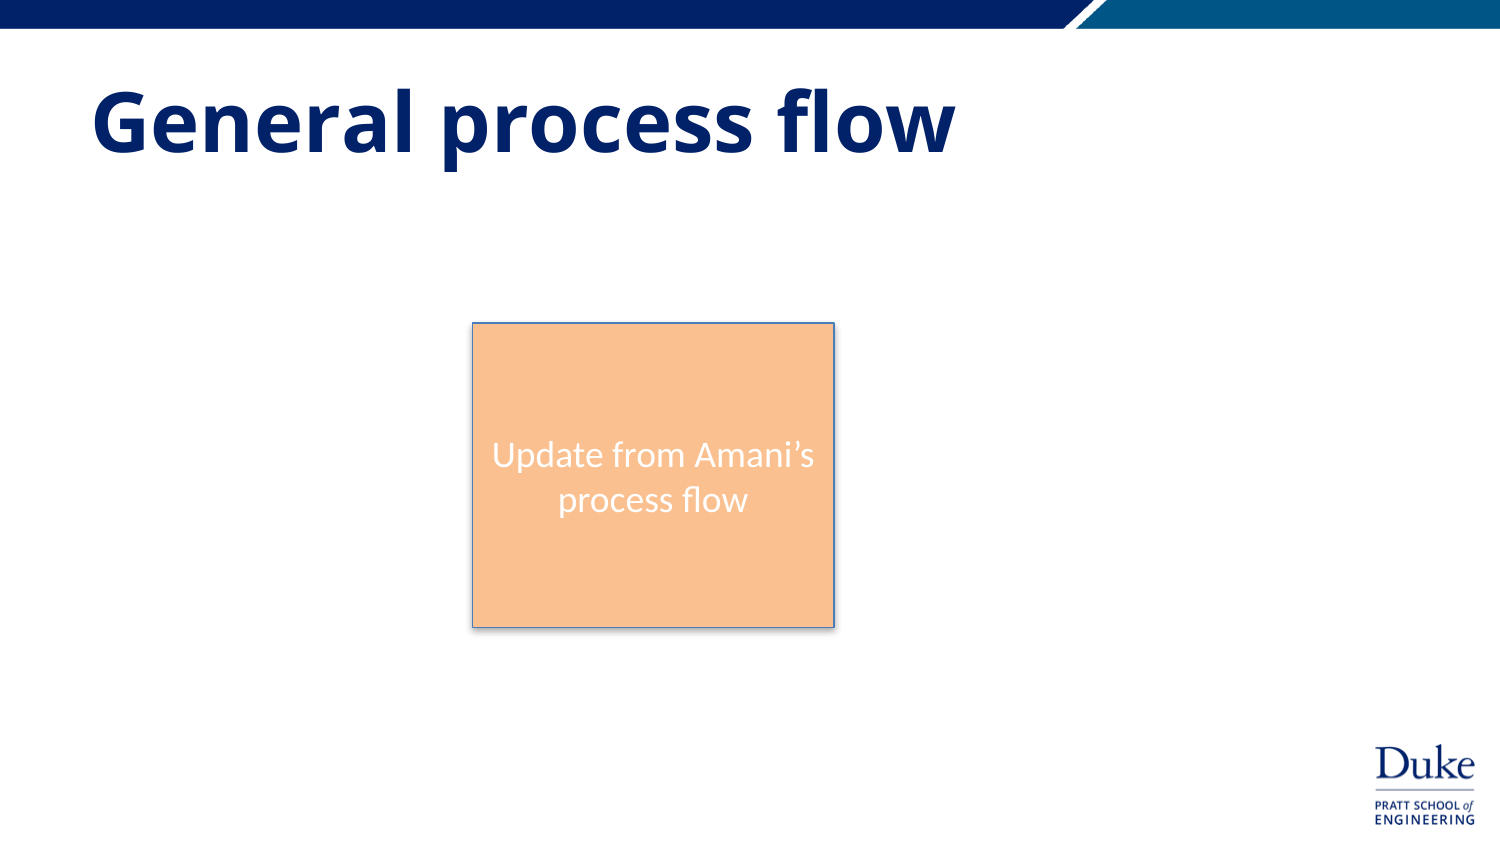

# General process flow
Update from Amani’s process flow